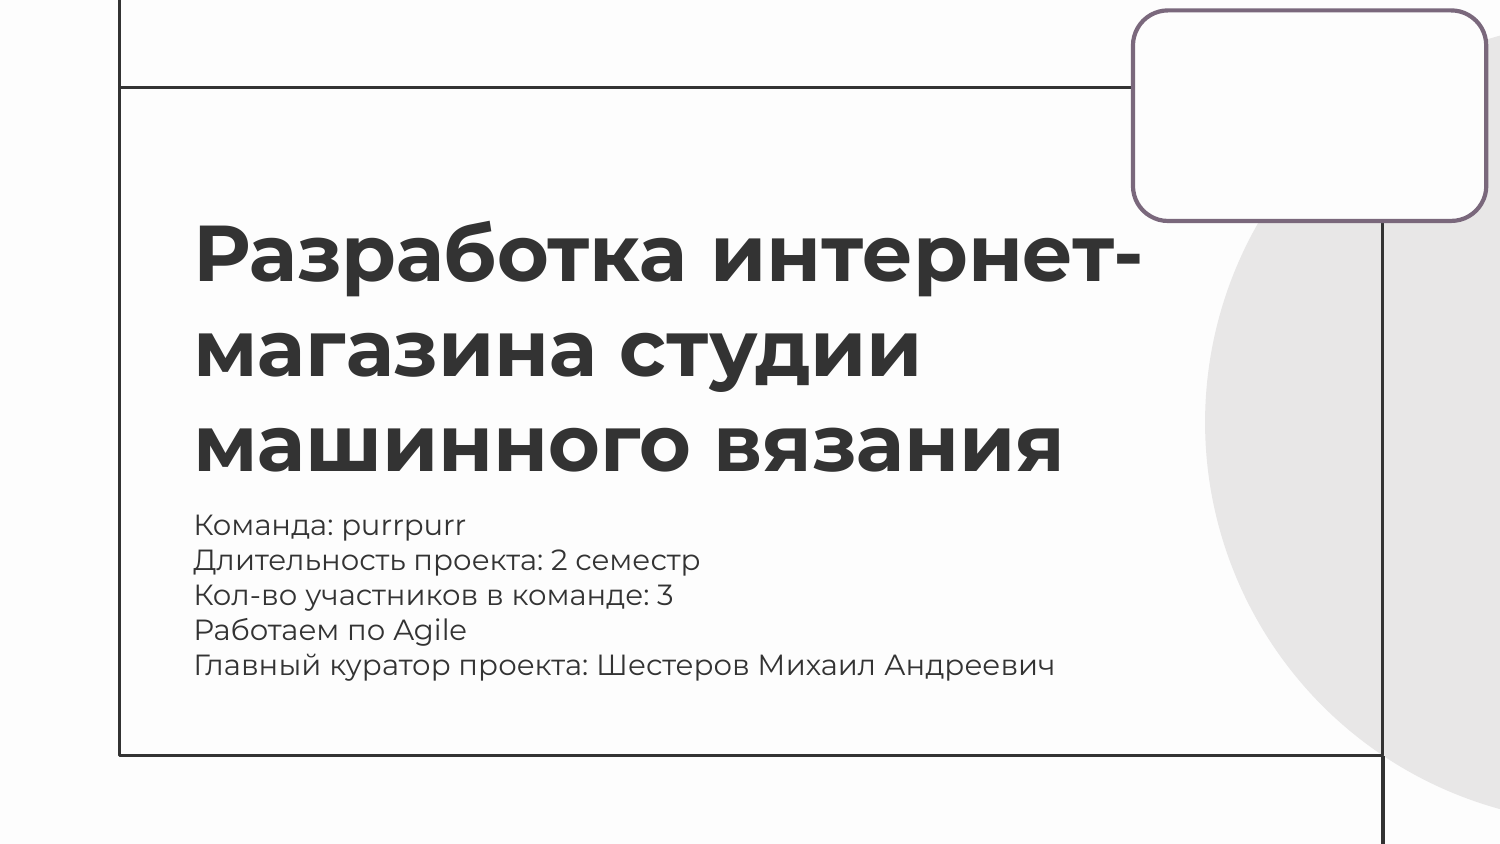

# Разработка интернет-магазина студии машинного вязания
Команда: purrpurr
Длительность проекта: 2 семестр
Кол-во участников в команде: 3
Работаем по Agile
Главный куратор проекта: Шестеров Михаил Андреевич